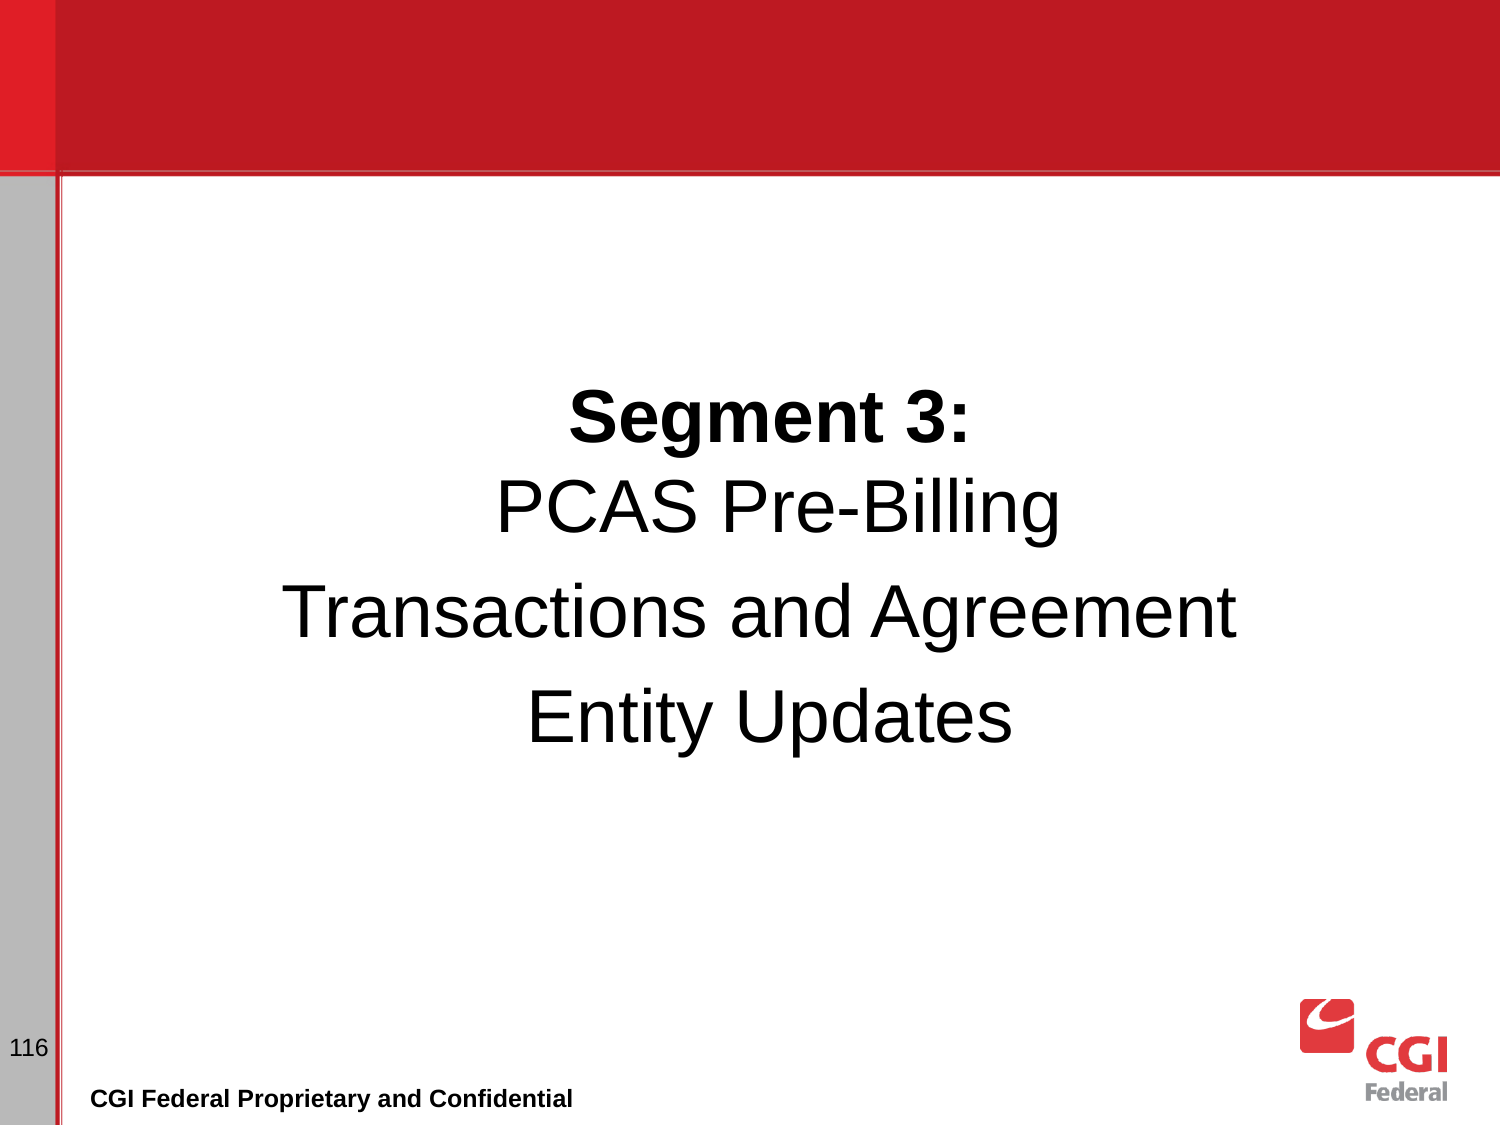

Segment 3:
PCAS Pre-Billing
Transactions and Agreement
Entity Updates
116
CGI Federal Proprietary and Confidential